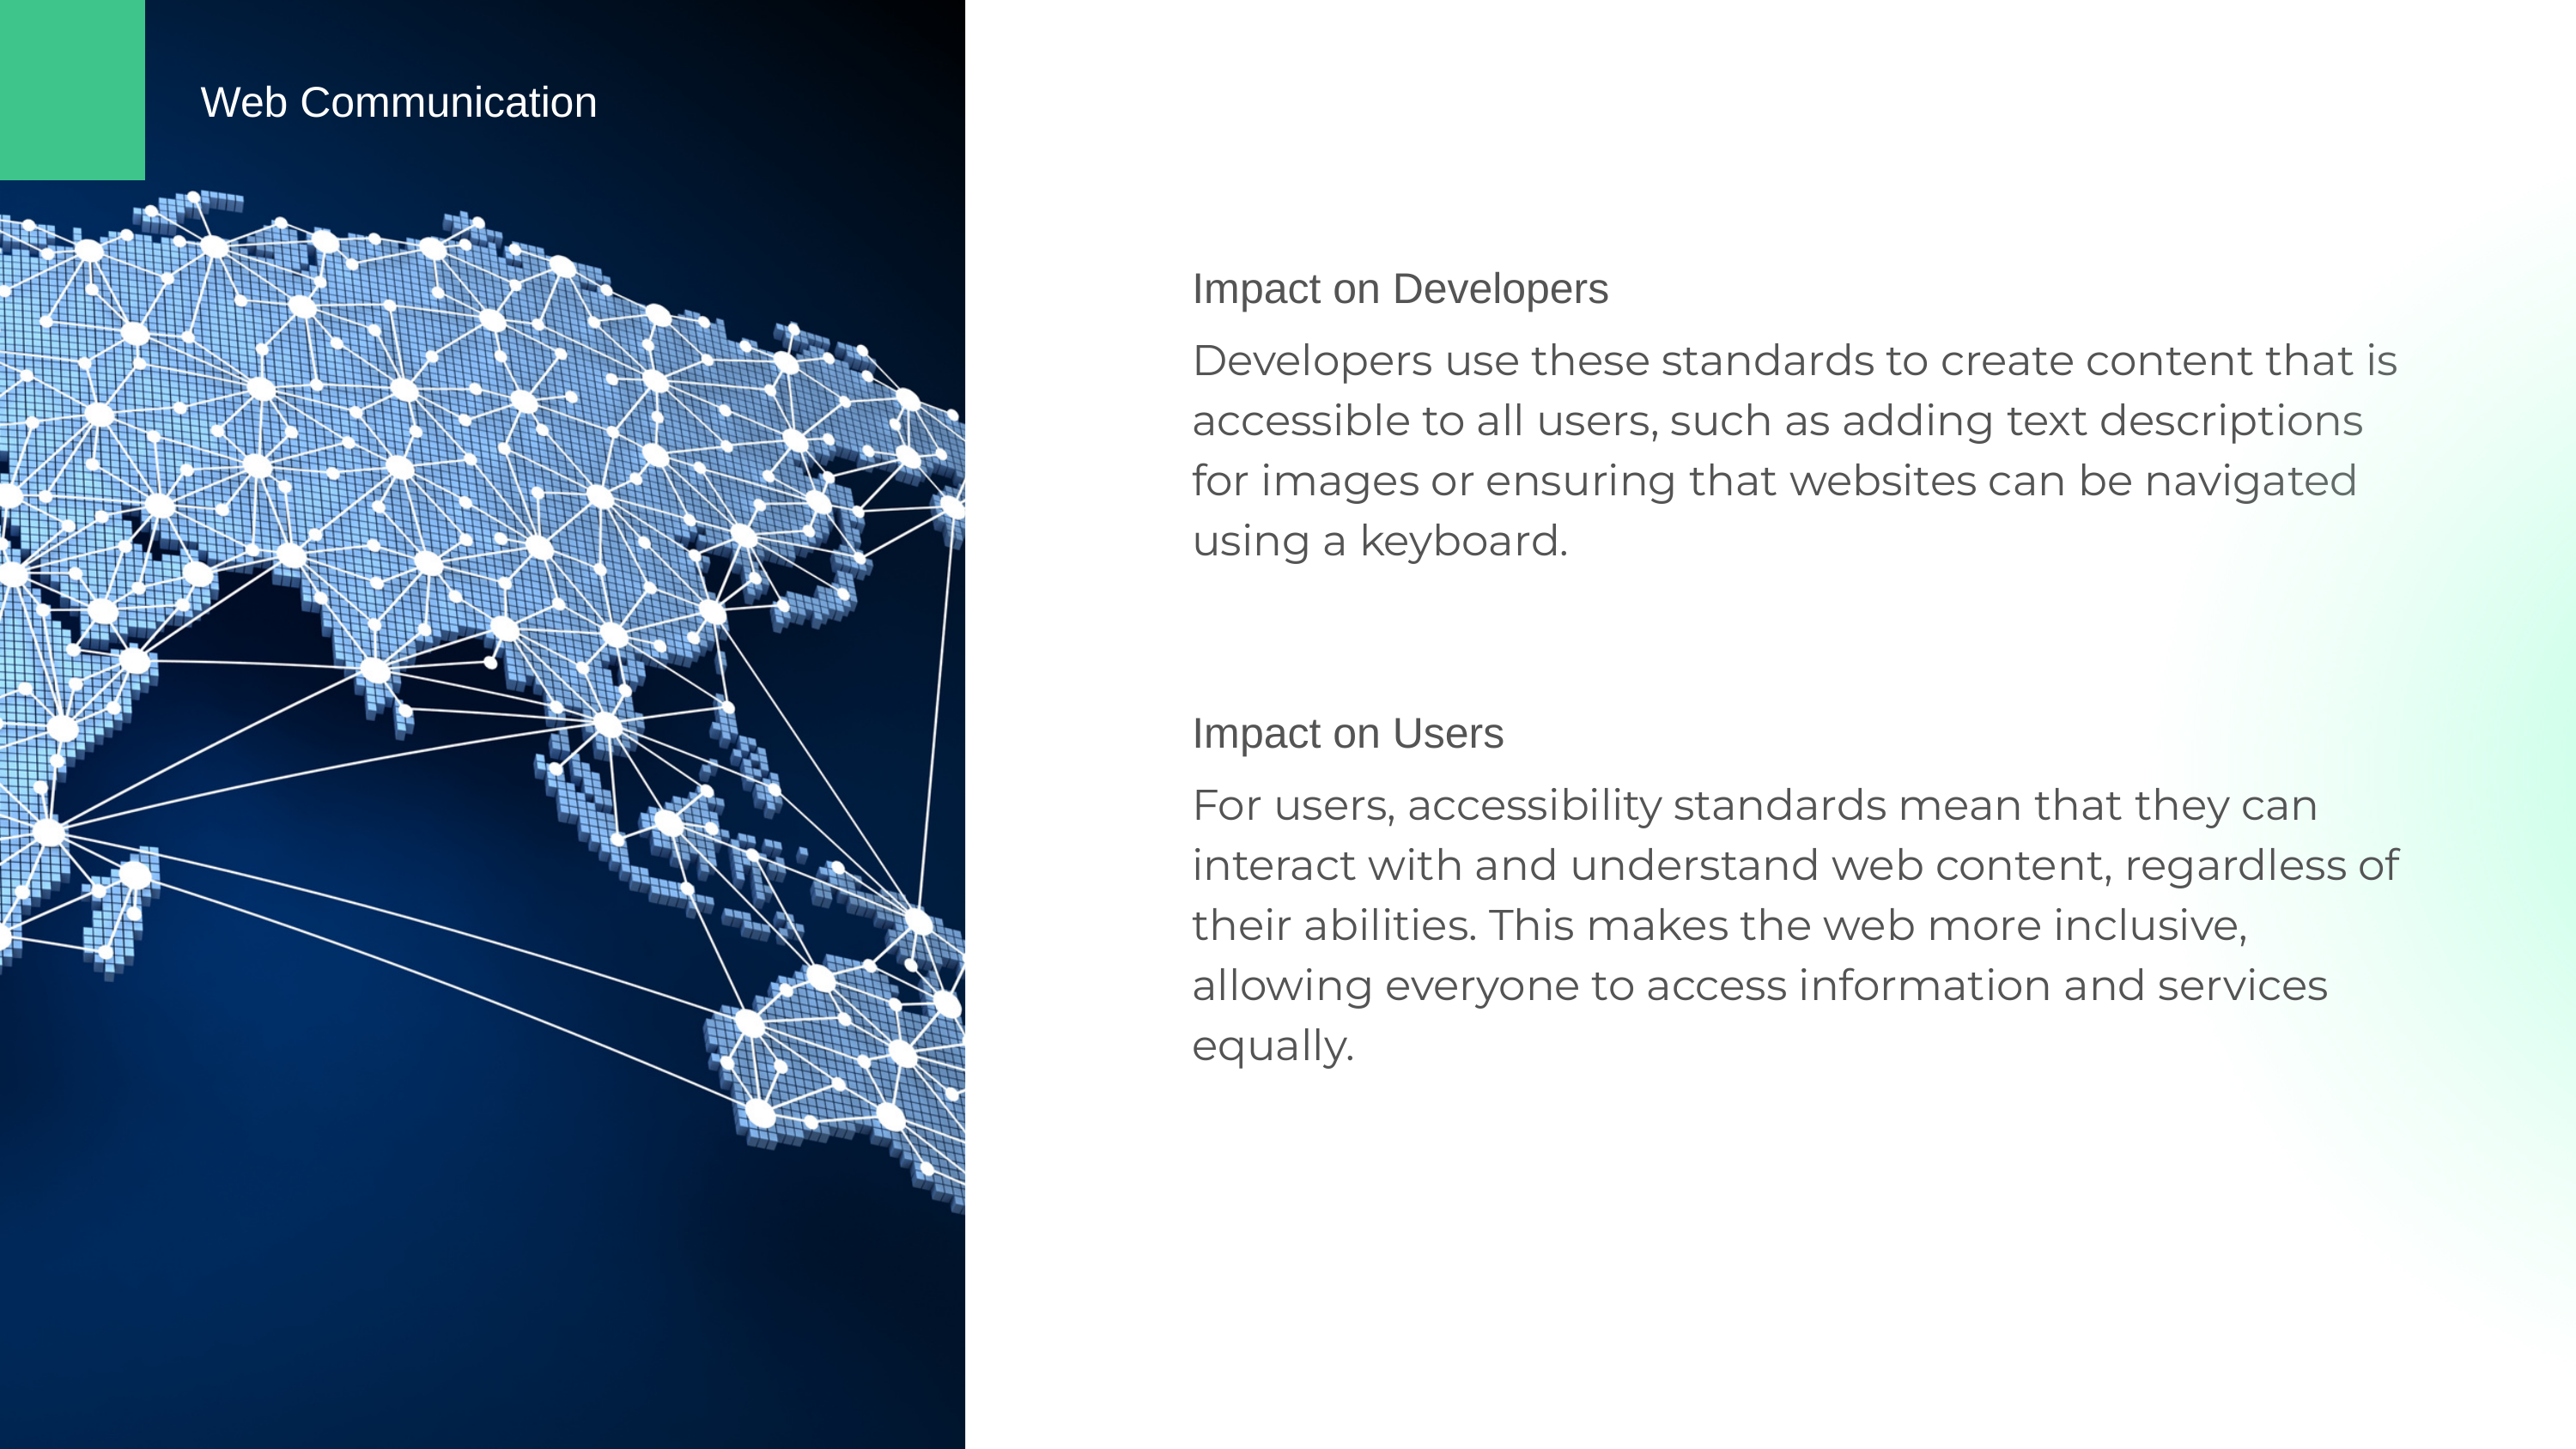

Web Communication

Impact on Developers
Developers use these standards to create content that is accessible to all users, such as adding text descriptions for images or ensuring that websites can be navigated using a keyboard.
Impact on Users
For users, accessibility standards mean that they can interact with and understand web content, regardless of their abilities. This makes the web more inclusive, allowing everyone to access information and services equally.